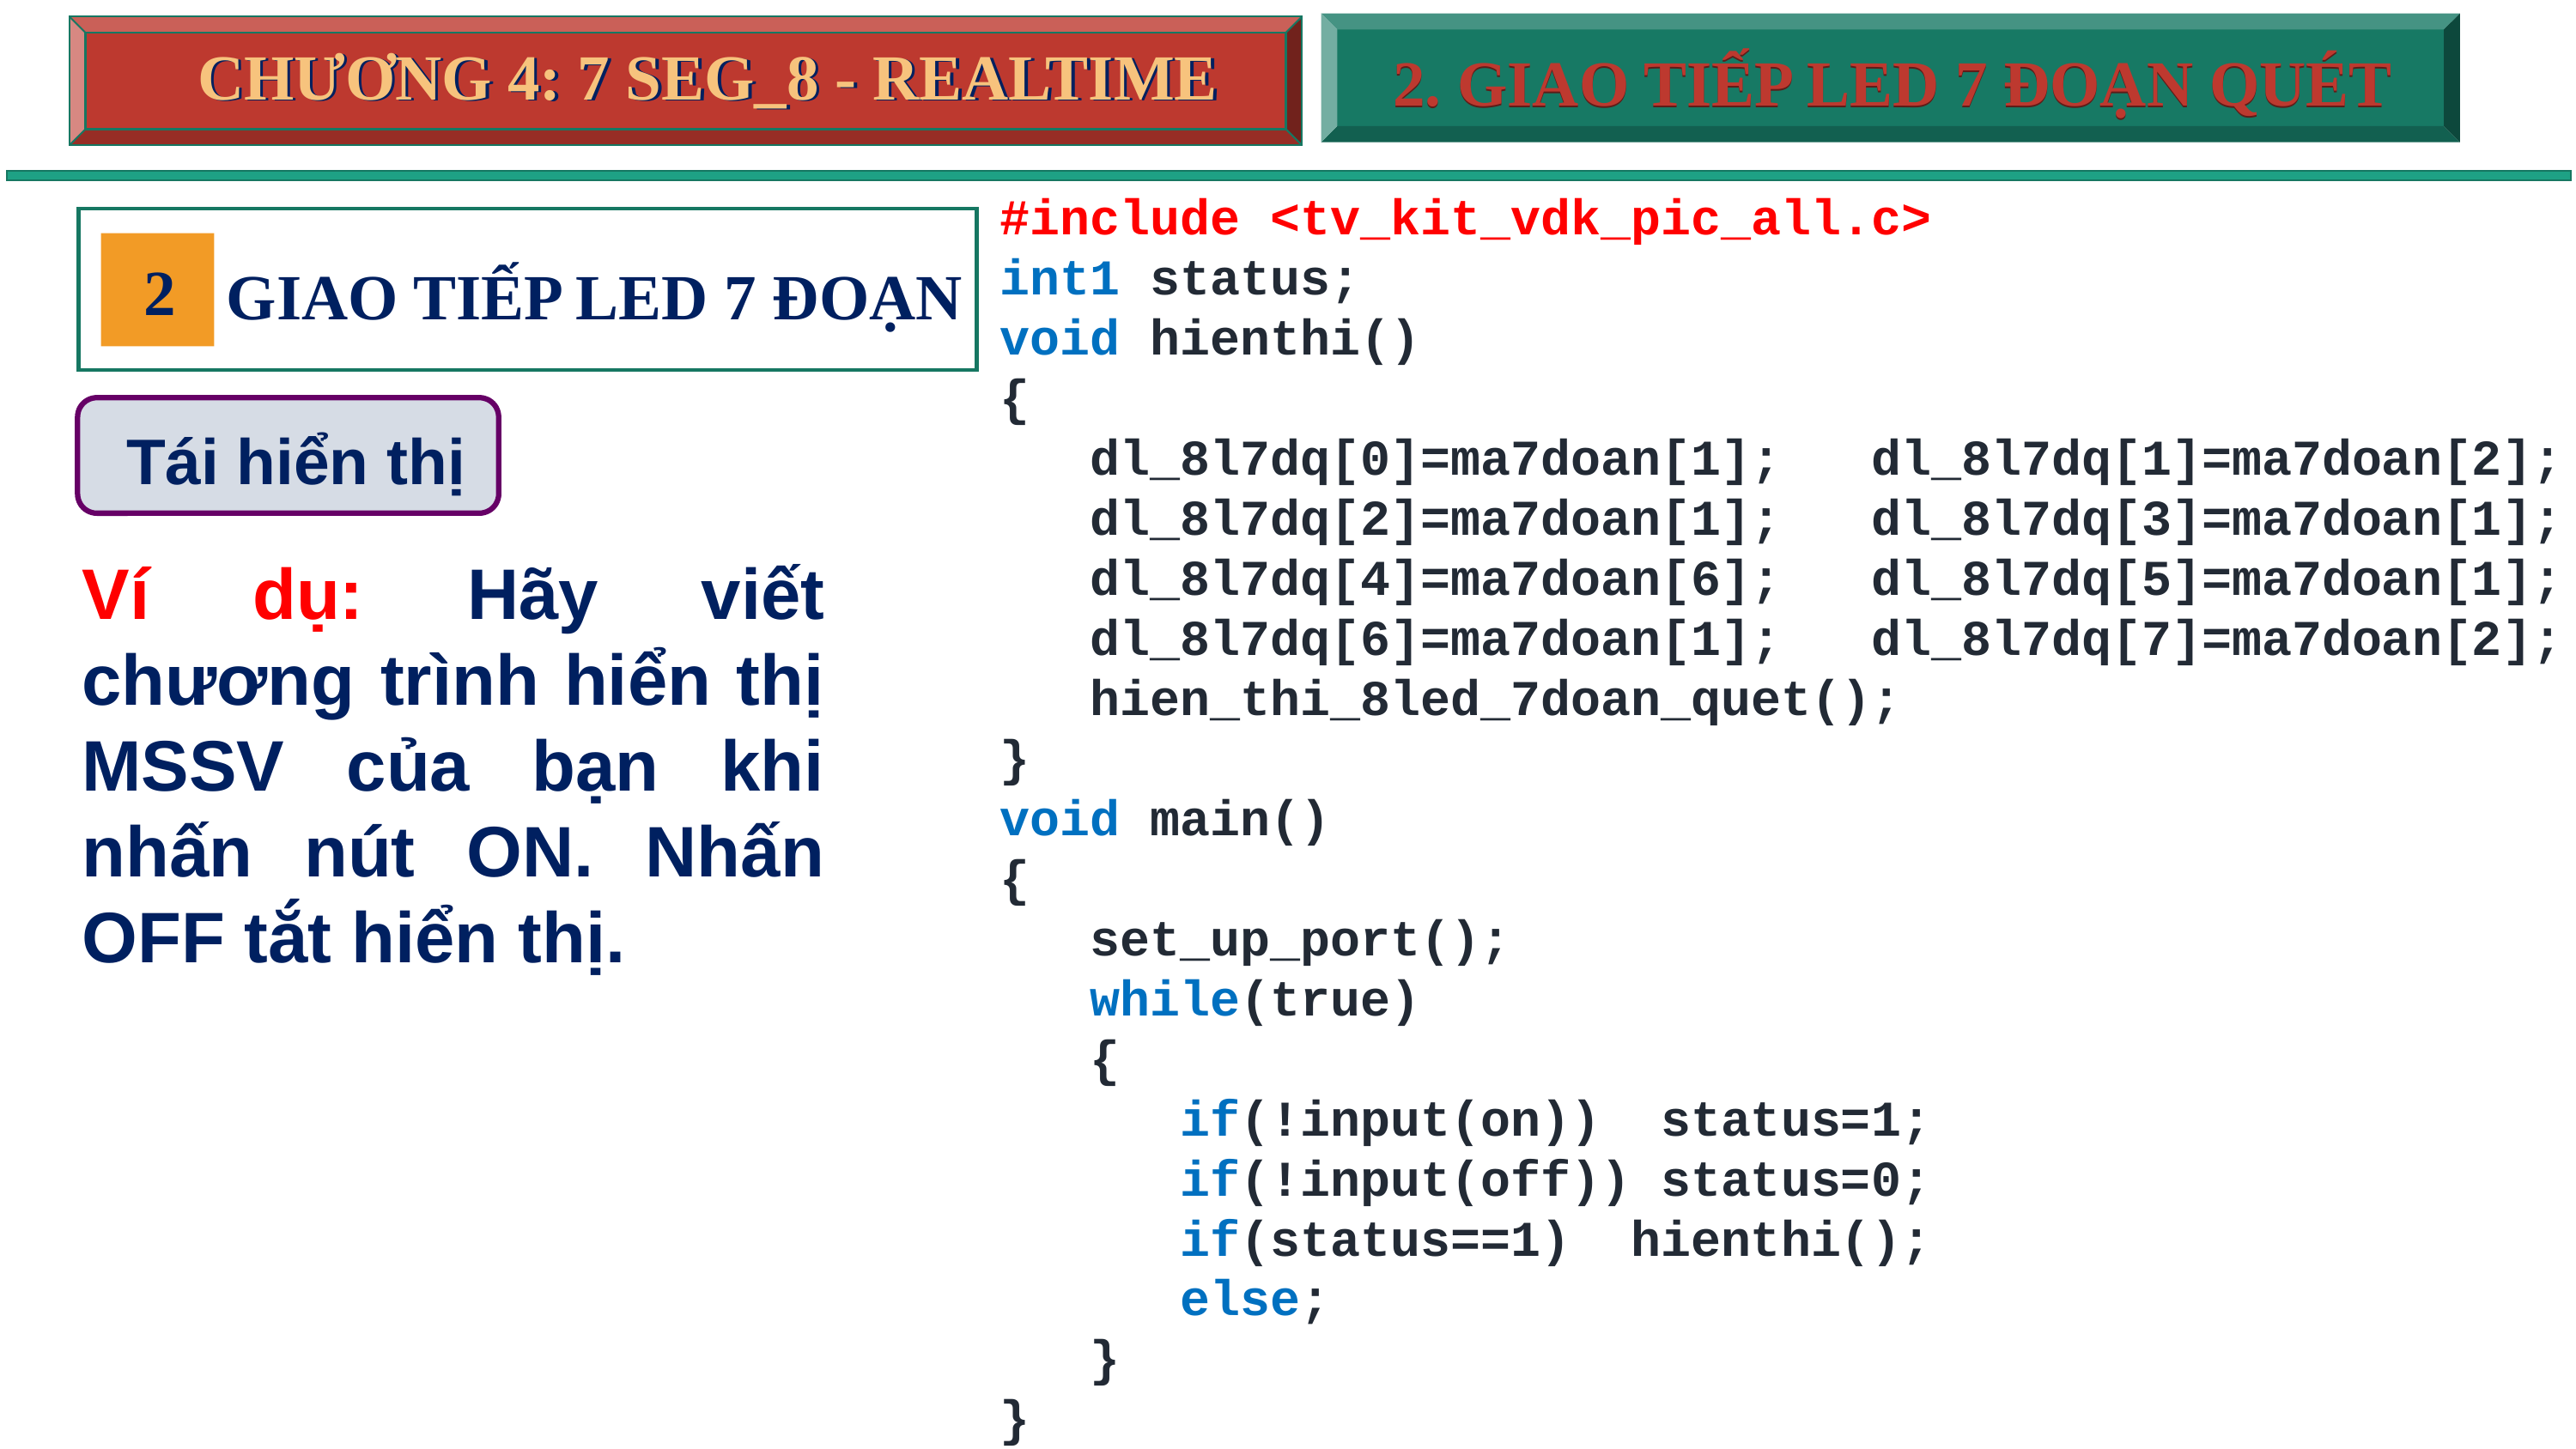

CHƯƠNG 4: 7 SEG_8 - REALTIME
CHƯƠNG 4: 7 SEG_8 - REALTIME
2. GIAO TIẾP LED 7 ĐOẠN QUÉT
2. GIAO TIẾP LED 7 ĐOẠN QUÉT

#include <tv_kit_vdk_pic_all.c>
int1 status;
void hienthi()
{
   dl_8l7dq[0]=ma7doan[1];   dl_8l7dq[1]=ma7doan[2];
   dl_8l7dq[2]=ma7doan[1];   dl_8l7dq[3]=ma7doan[1];
   dl_8l7dq[4]=ma7doan[6];   dl_8l7dq[5]=ma7doan[1];
   dl_8l7dq[6]=ma7doan[1];   dl_8l7dq[7]=ma7doan[2];
   hien_thi_8led_7doan_quet();
}
void main()
{
   set_up_port();
   while(true)
   {
      if(!input(on))  status=1;
      if(!input(off)) status=0;
      if(status==1)  hienthi();
      else;
   }
}

2
GIAO TIẾP LED 7 ĐOẠN

Tái hiển thị
Ví dụ: Hãy viết chương trình hiển thị MSSV của bạn khi nhấn nút ON. Nhấn OFF tắt hiển thị.